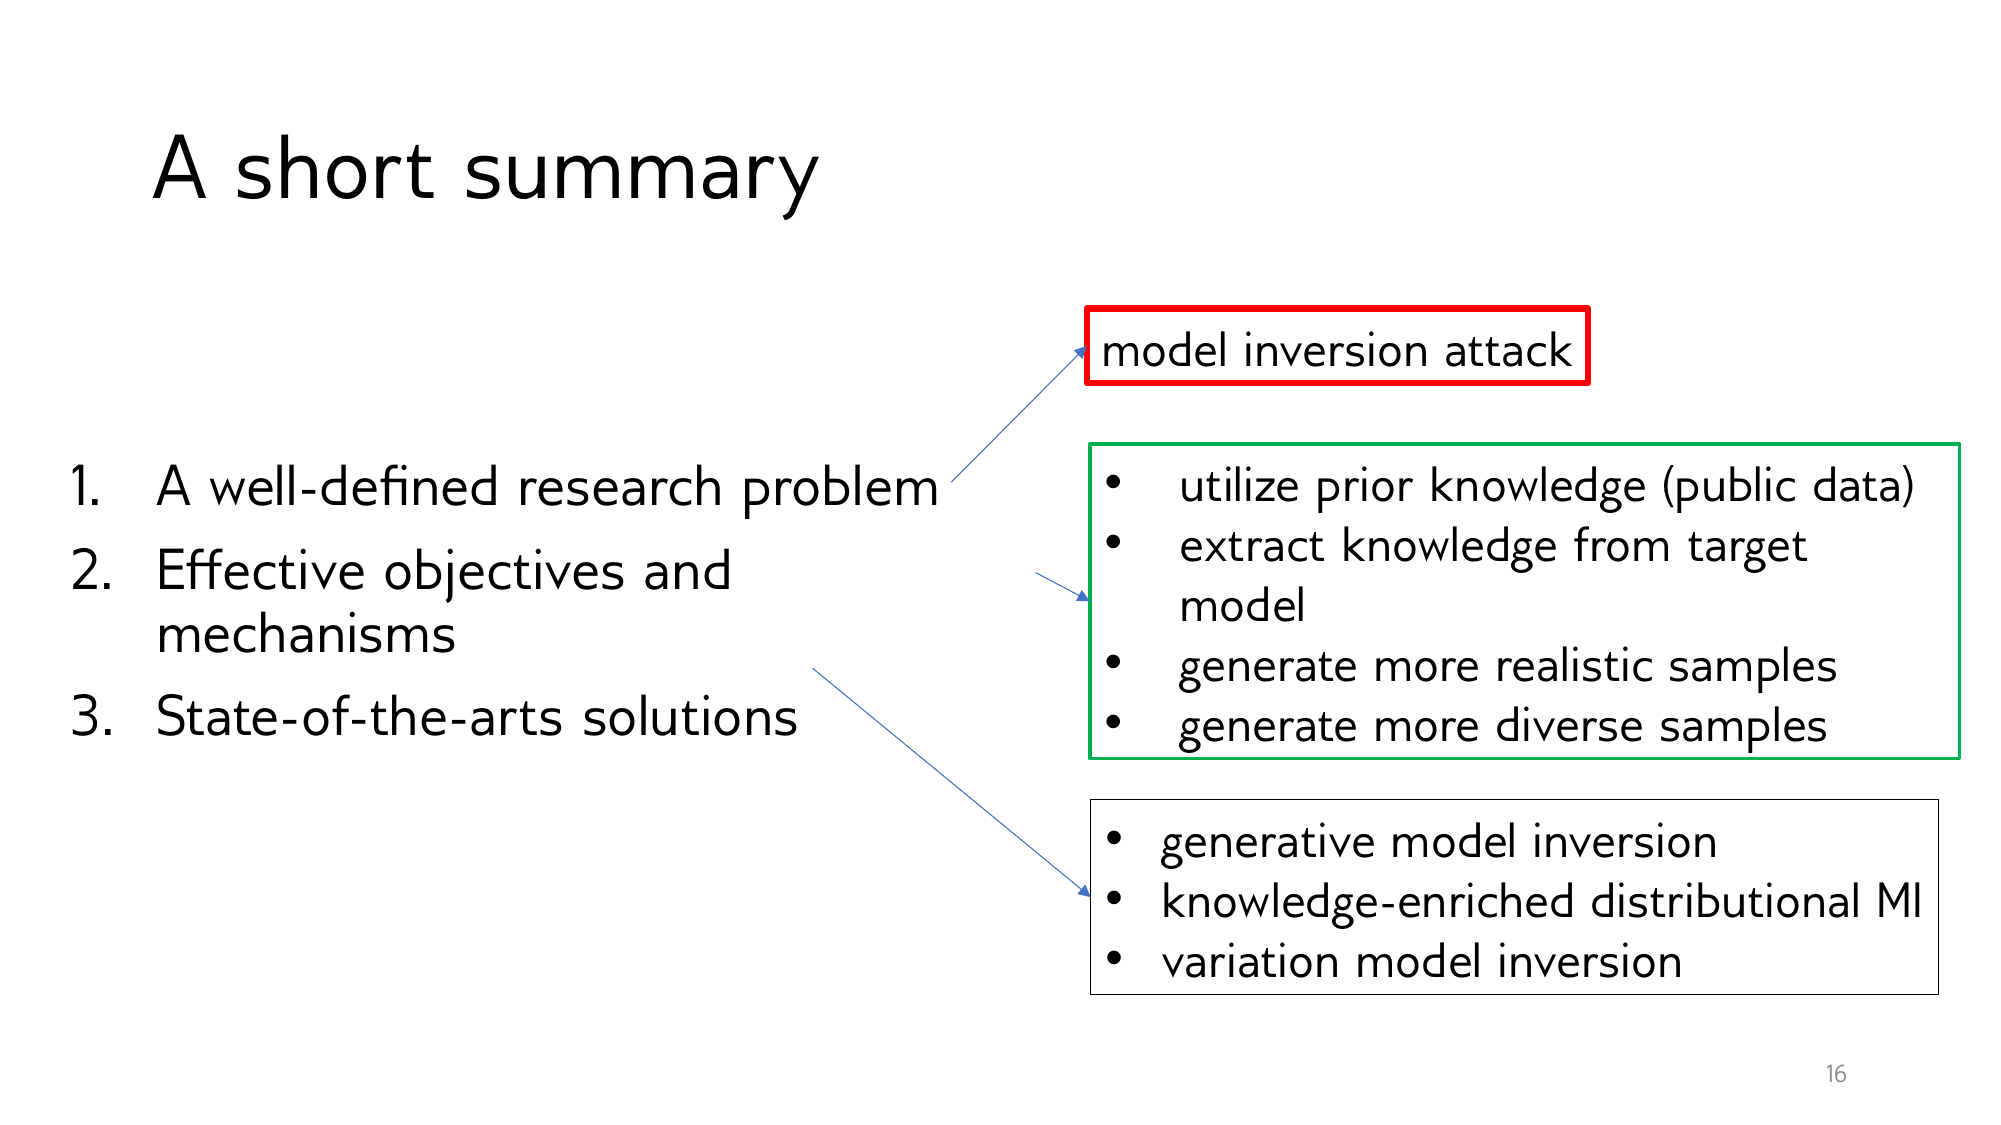

# A short summary
model inversion attack
utilize prior knowledge (public data)
extract knowledge from target model
generate more realistic samples
generate more diverse samples
A well-defined research problem
Effective objectives and mechanisms
State-of-the-arts solutions
generative model inversion
knowledge-enriched distributional MI
variation model inversion
16